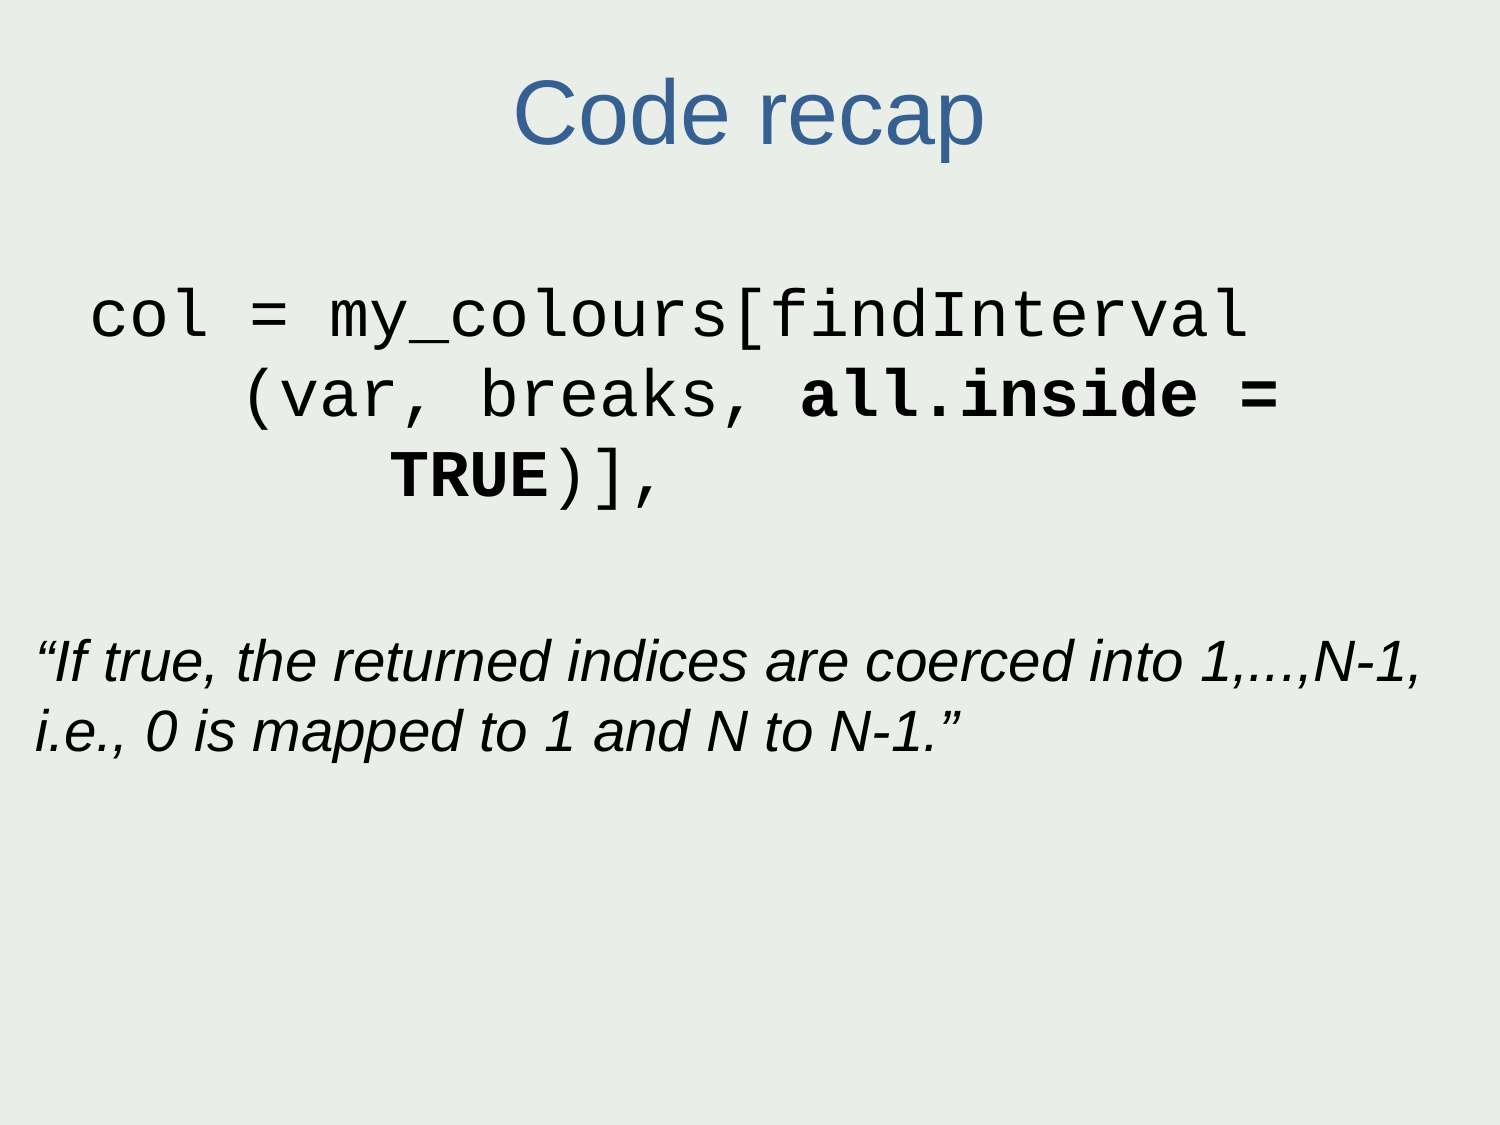

Code recap
col = my_colours[findInterval 	(var, breaks, all.inside = 		TRUE)],

“If true, the returned indices are coerced into 1,...,N-1, i.e., 0 is mapped to 1 and N to N-1.”